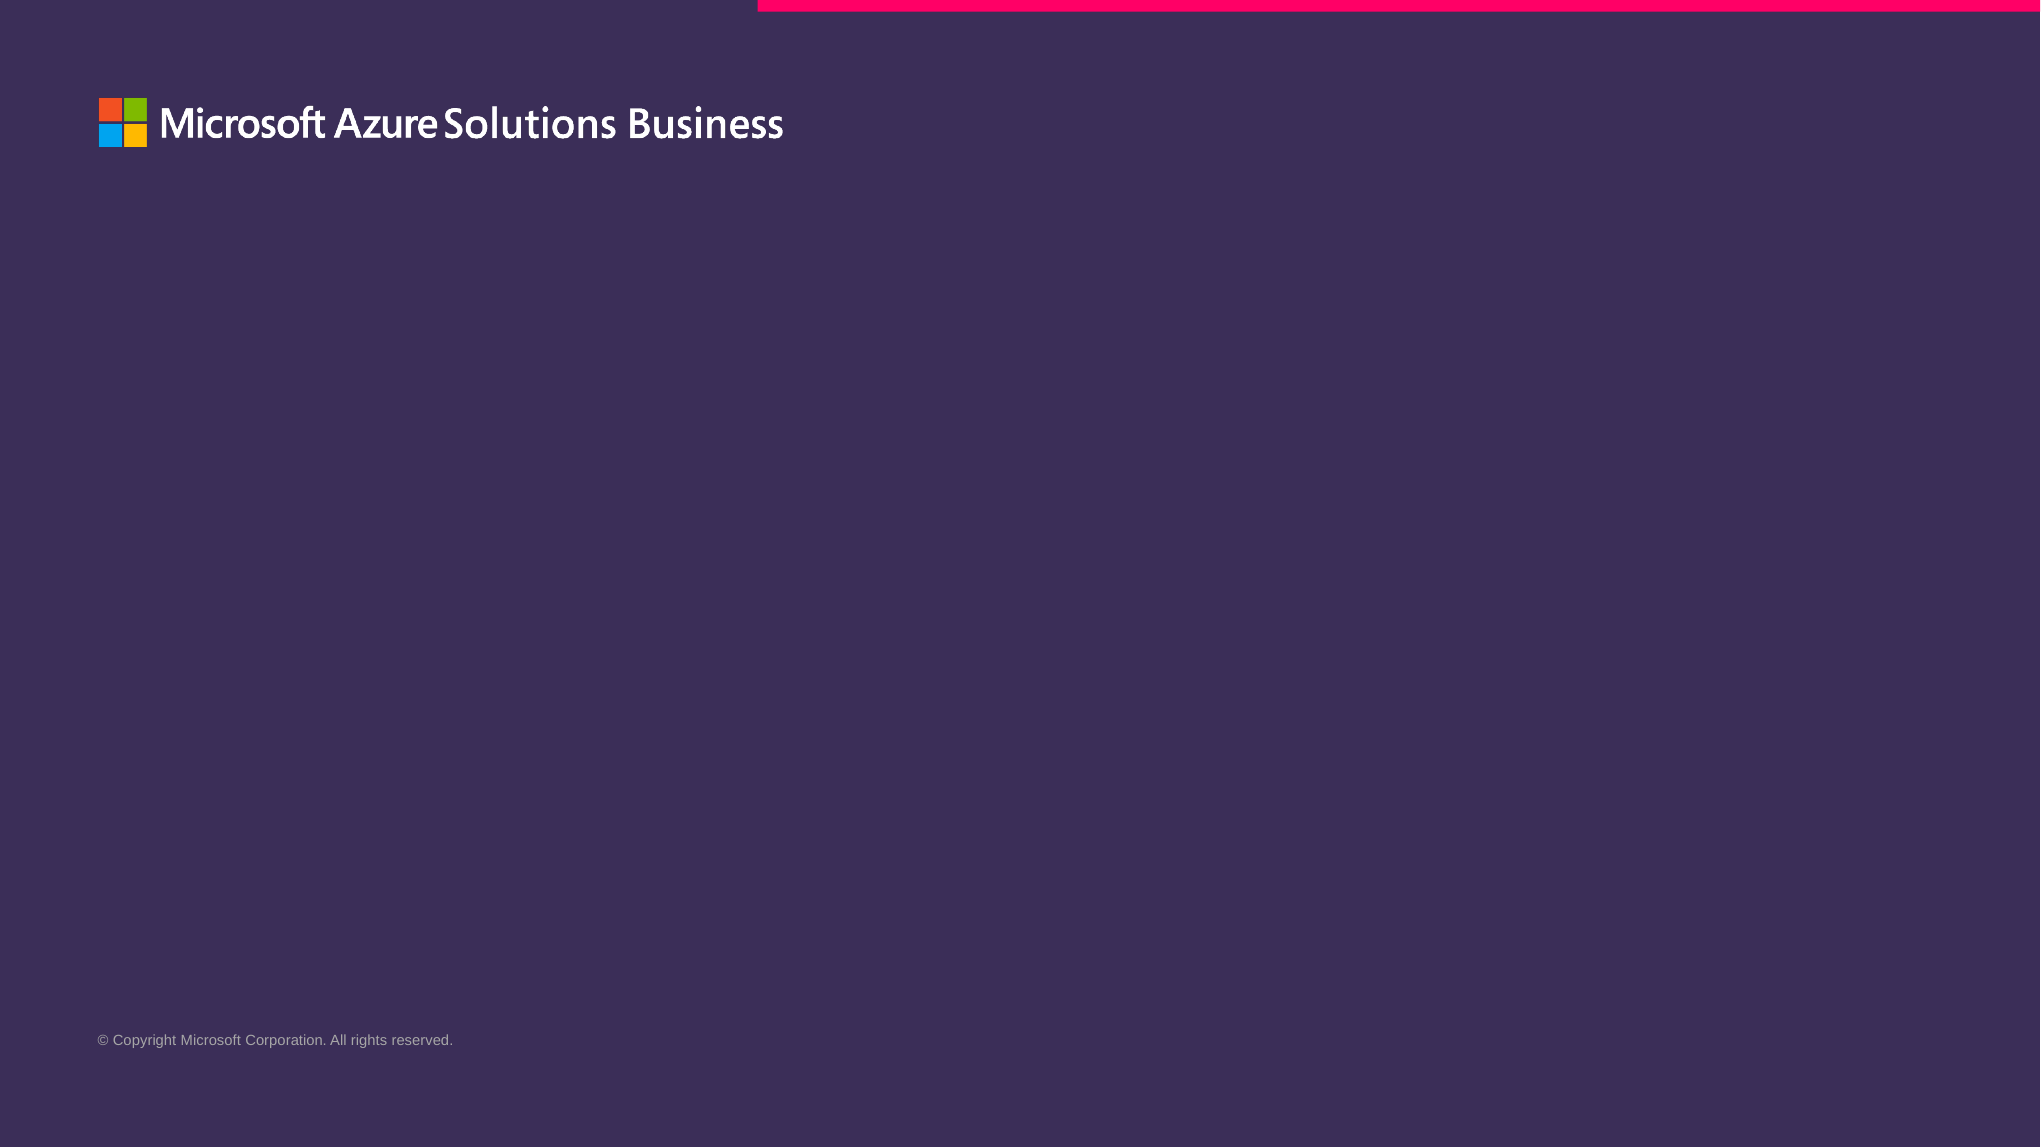

MSFT Closing slide. This is always the last slide shown in the deck